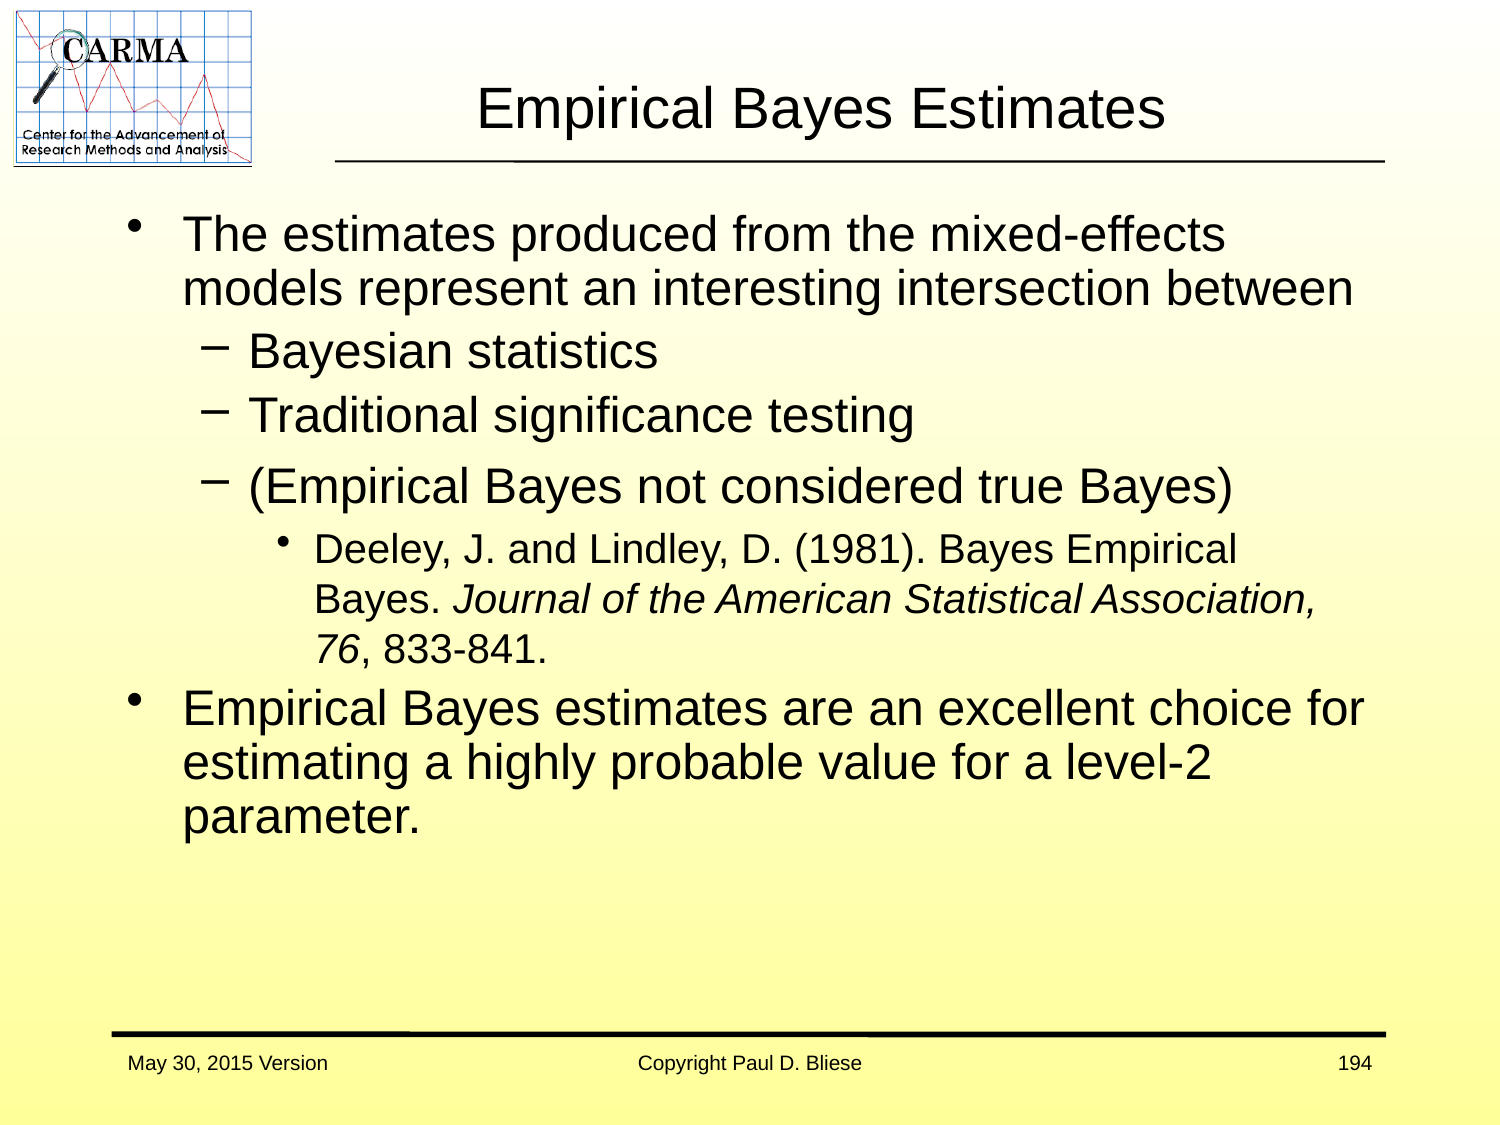

# Empirical Bayes Estimates
The estimates produced from the mixed-effects models represent an interesting intersection between
Bayesian statistics
Traditional significance testing
(Empirical Bayes not considered true Bayes)
Deeley, J. and Lindley, D. (1981). Bayes Empirical Bayes. Journal of the American Statistical Association, 76, 833-841.
Empirical Bayes estimates are an excellent choice for estimating a highly probable value for a level-2 parameter.

May 30, 2015 Version
Copyright Paul D. Bliese
194